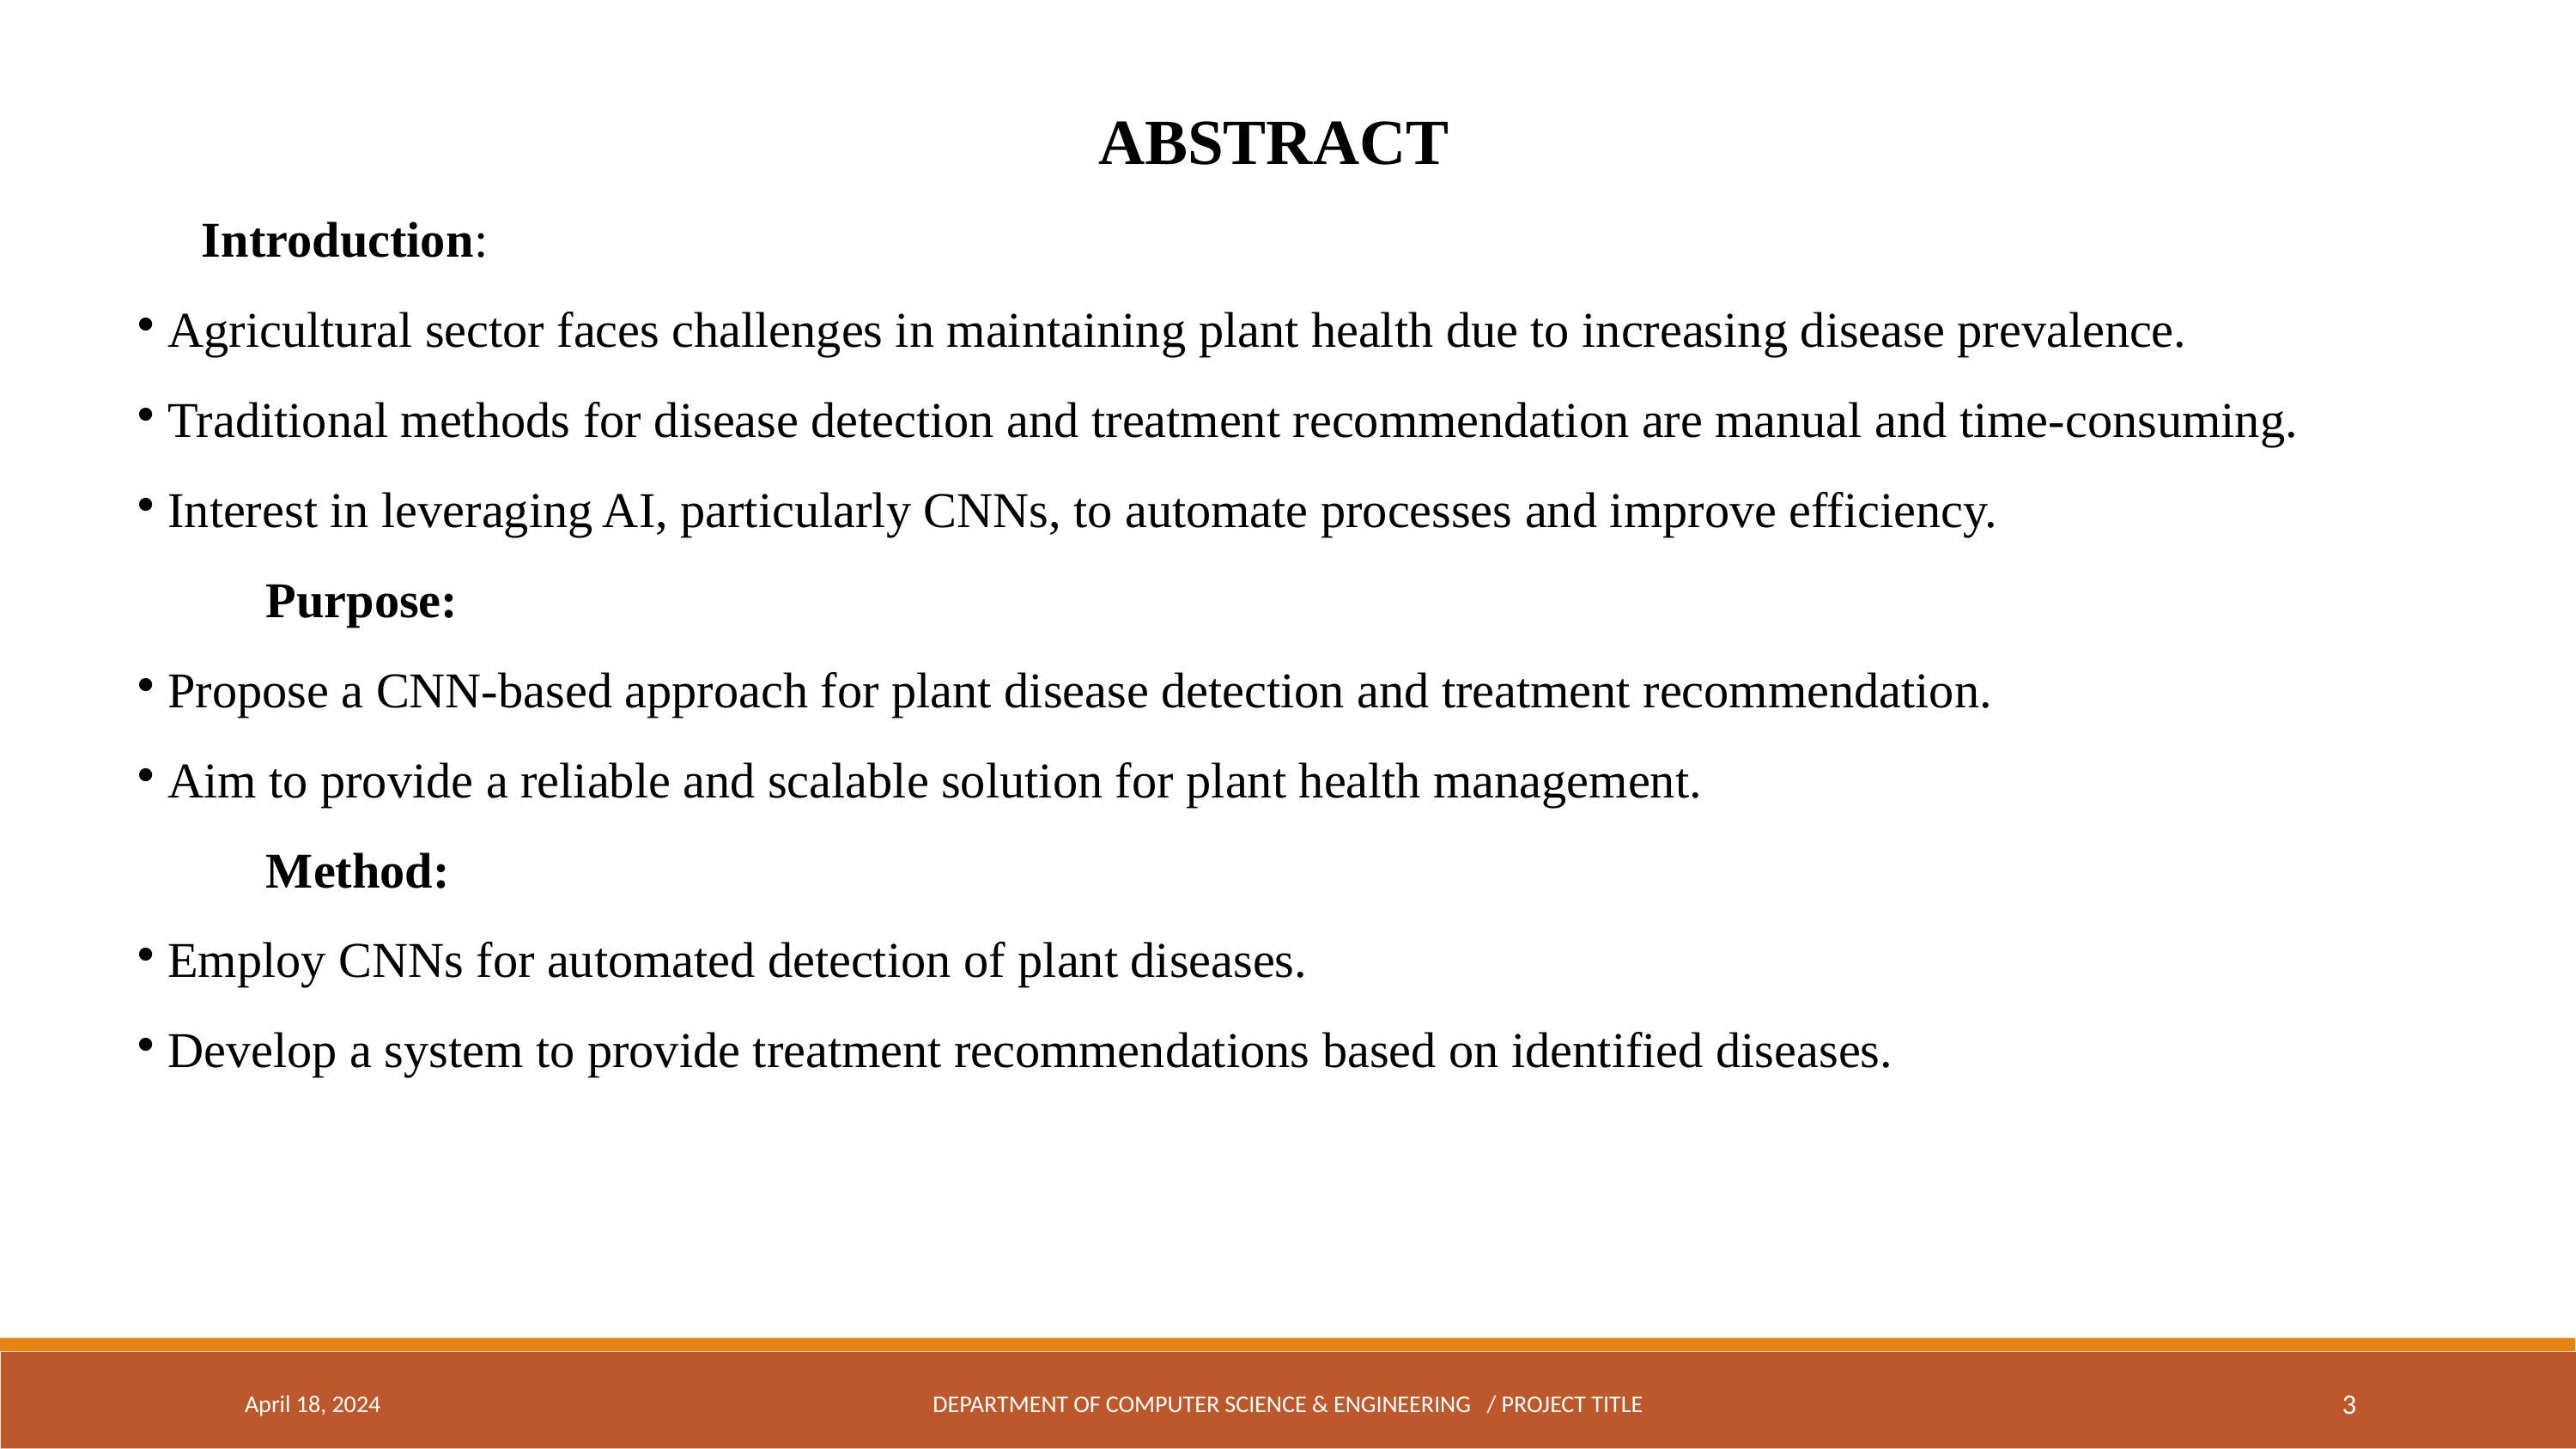

ABSTRACT
Introduction:
Agricultural sector faces challenges in maintaining plant health due to increasing disease prevalence.
Traditional methods for disease detection and treatment recommendation are manual and time-consuming.
Interest in leveraging AI, particularly CNNs, to automate processes and improve efficiency.
 	Purpose:
Propose a CNN-based approach for plant disease detection and treatment recommendation.
Aim to provide a reliable and scalable solution for plant health management.
	Method:
Employ CNNs for automated detection of plant diseases.
Develop a system to provide treatment recommendations based on identified diseases.

April 18, 2024
DEPARTMENT OF COMPUTER SCIENCE & ENGINEERING   / PROJECT TITLE
3